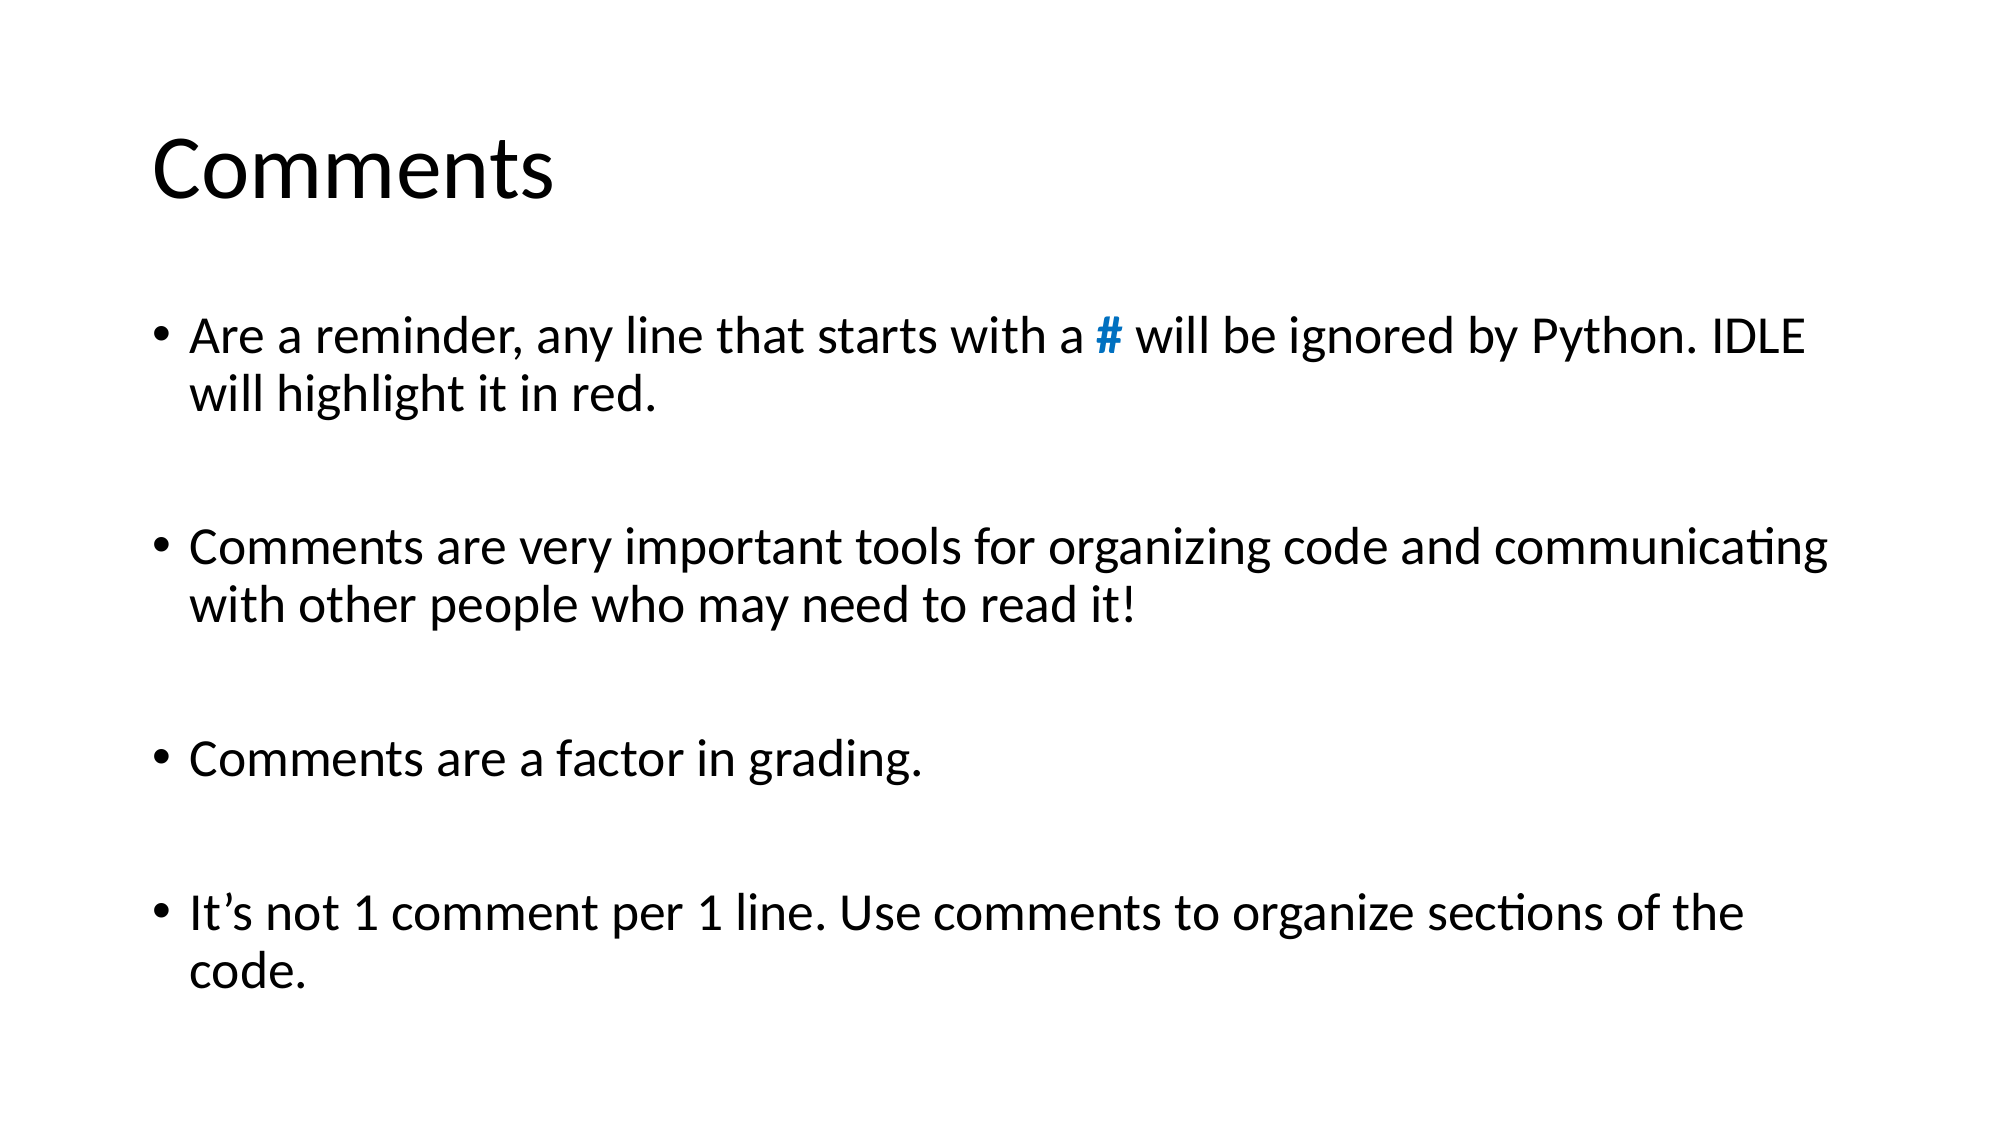

# Comments
Are a reminder, any line that starts with a # will be ignored by Python. IDLE will highlight it in red.

Comments are very important tools for organizing code and communicating with other people who may need to read it!

Comments are a factor in grading.

It’s not 1 comment per 1 line. Use comments to organize sections of the code.